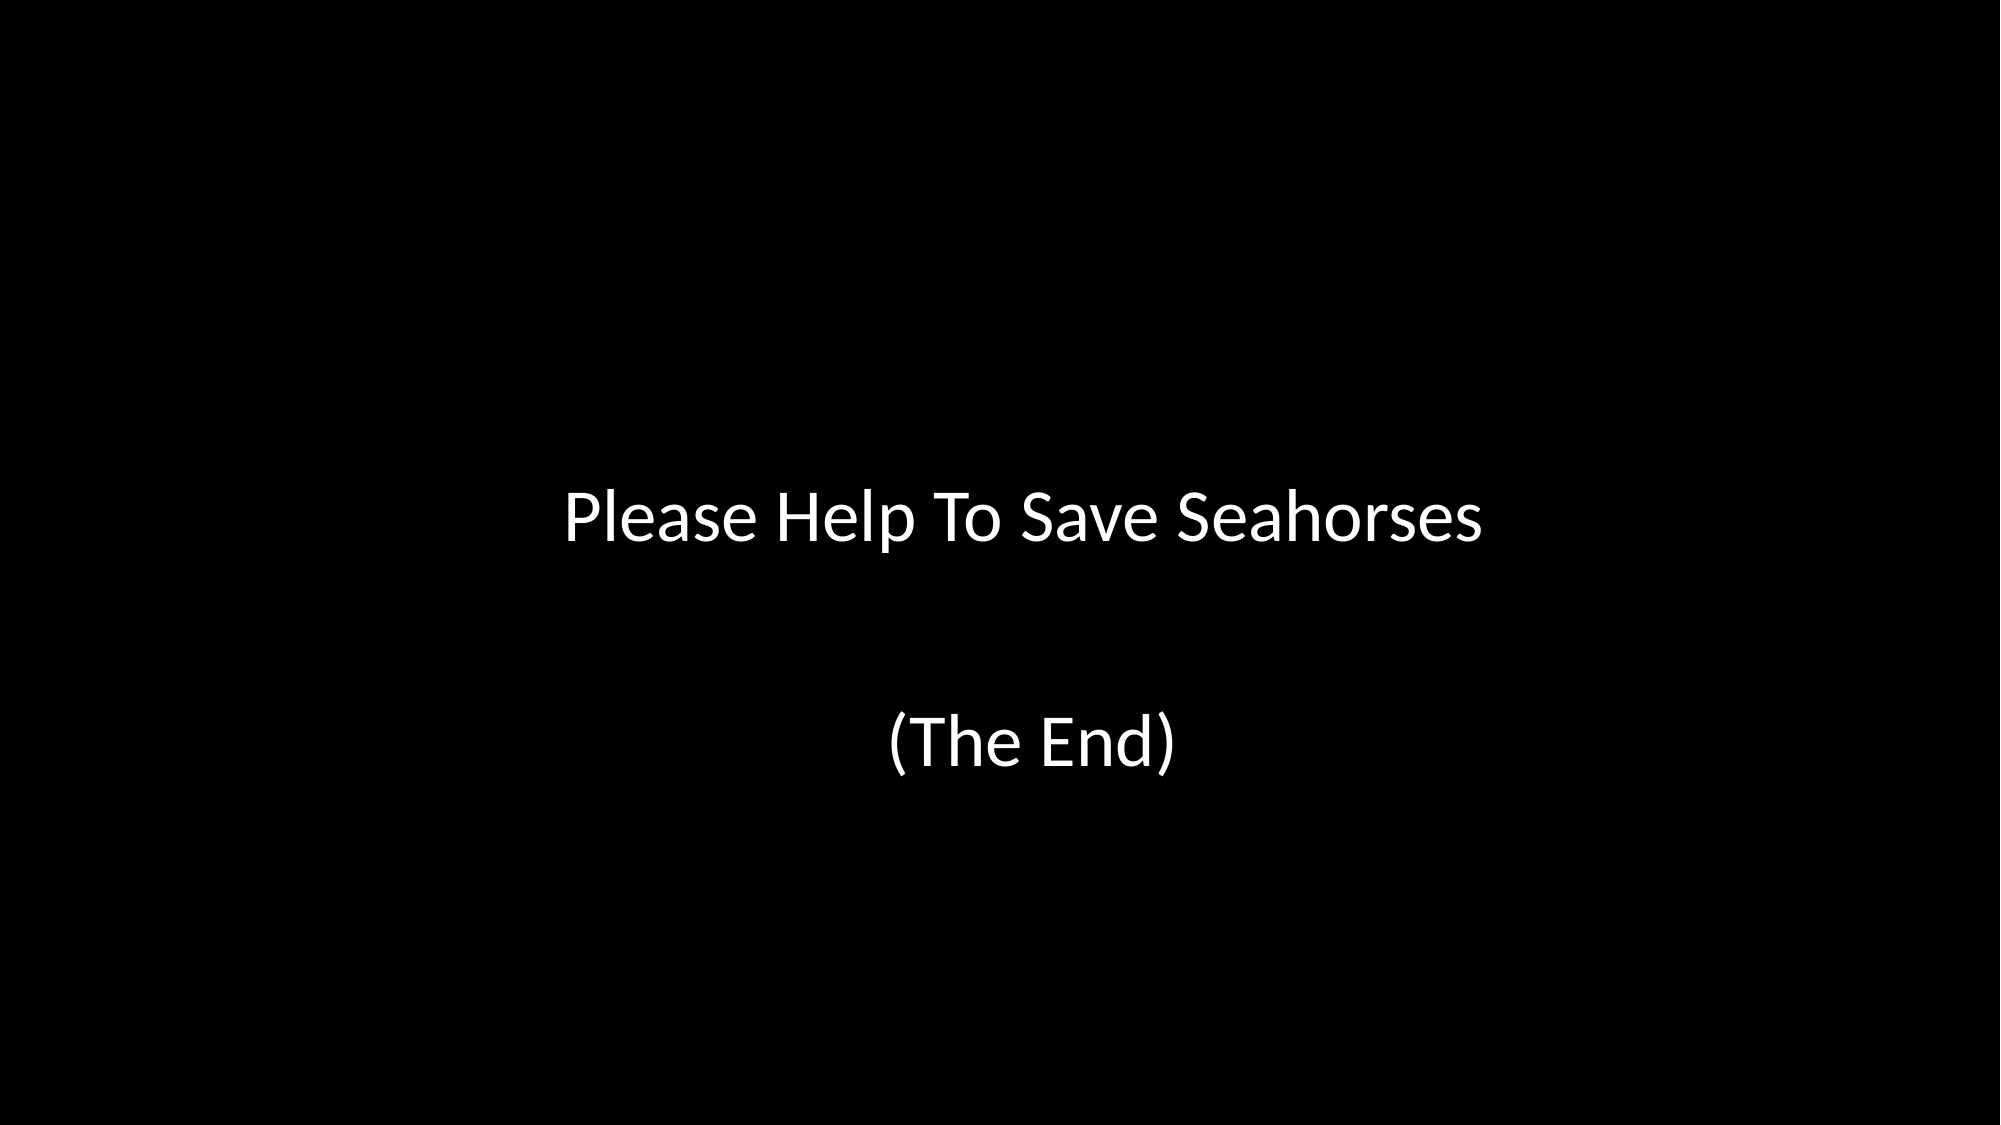

Please Help To Save Seahorses
(The End)